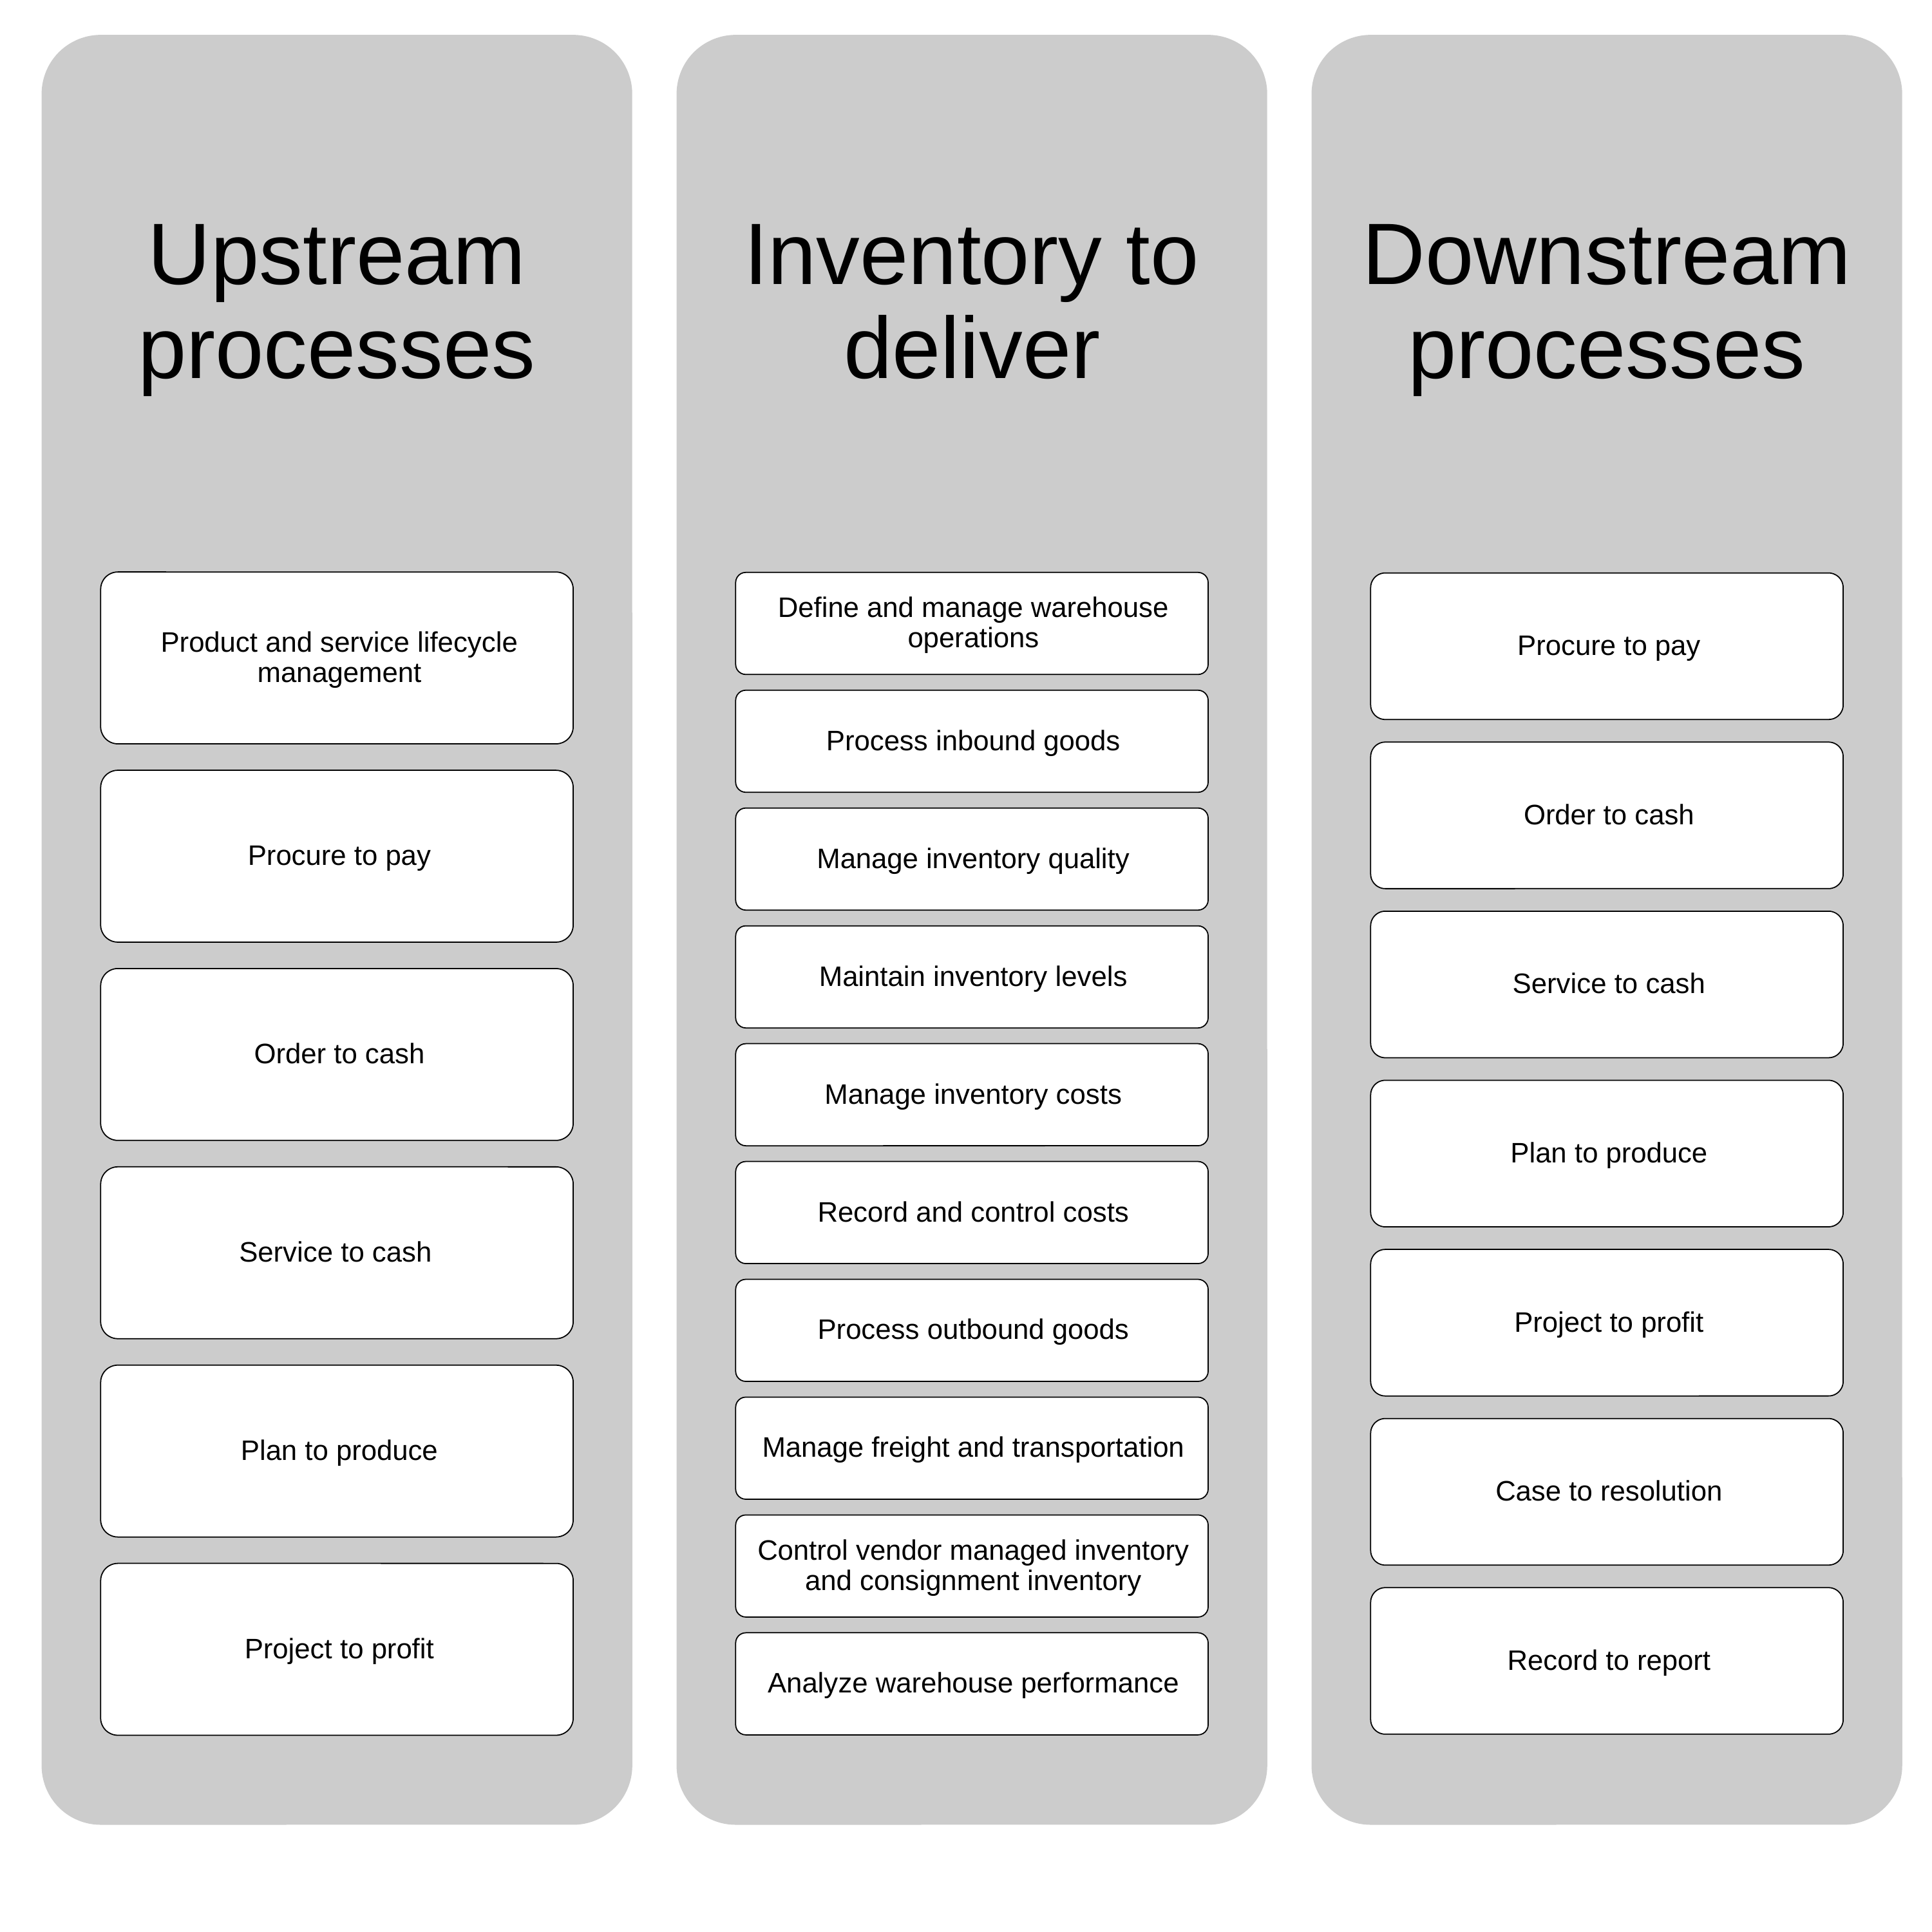

Upstream processes
Product and service lifecycle management
Procure to pay
Order to cash
Service to cash
Plan to produce
Project to profit
Inventory to deliver
Define and manage warehouse operations
Process inbound goods
Manage inventory quality
Maintain inventory levels
Manage inventory costs
Record and control costs
Process outbound goods
Manage freight and transportation
Control vendor managed inventory and consignment inventory
Analyze warehouse performance
Downstream processes
Procure to pay
Order to cash
Service to cash
Plan to produce
Project to profit
Case to resolution
Record to report